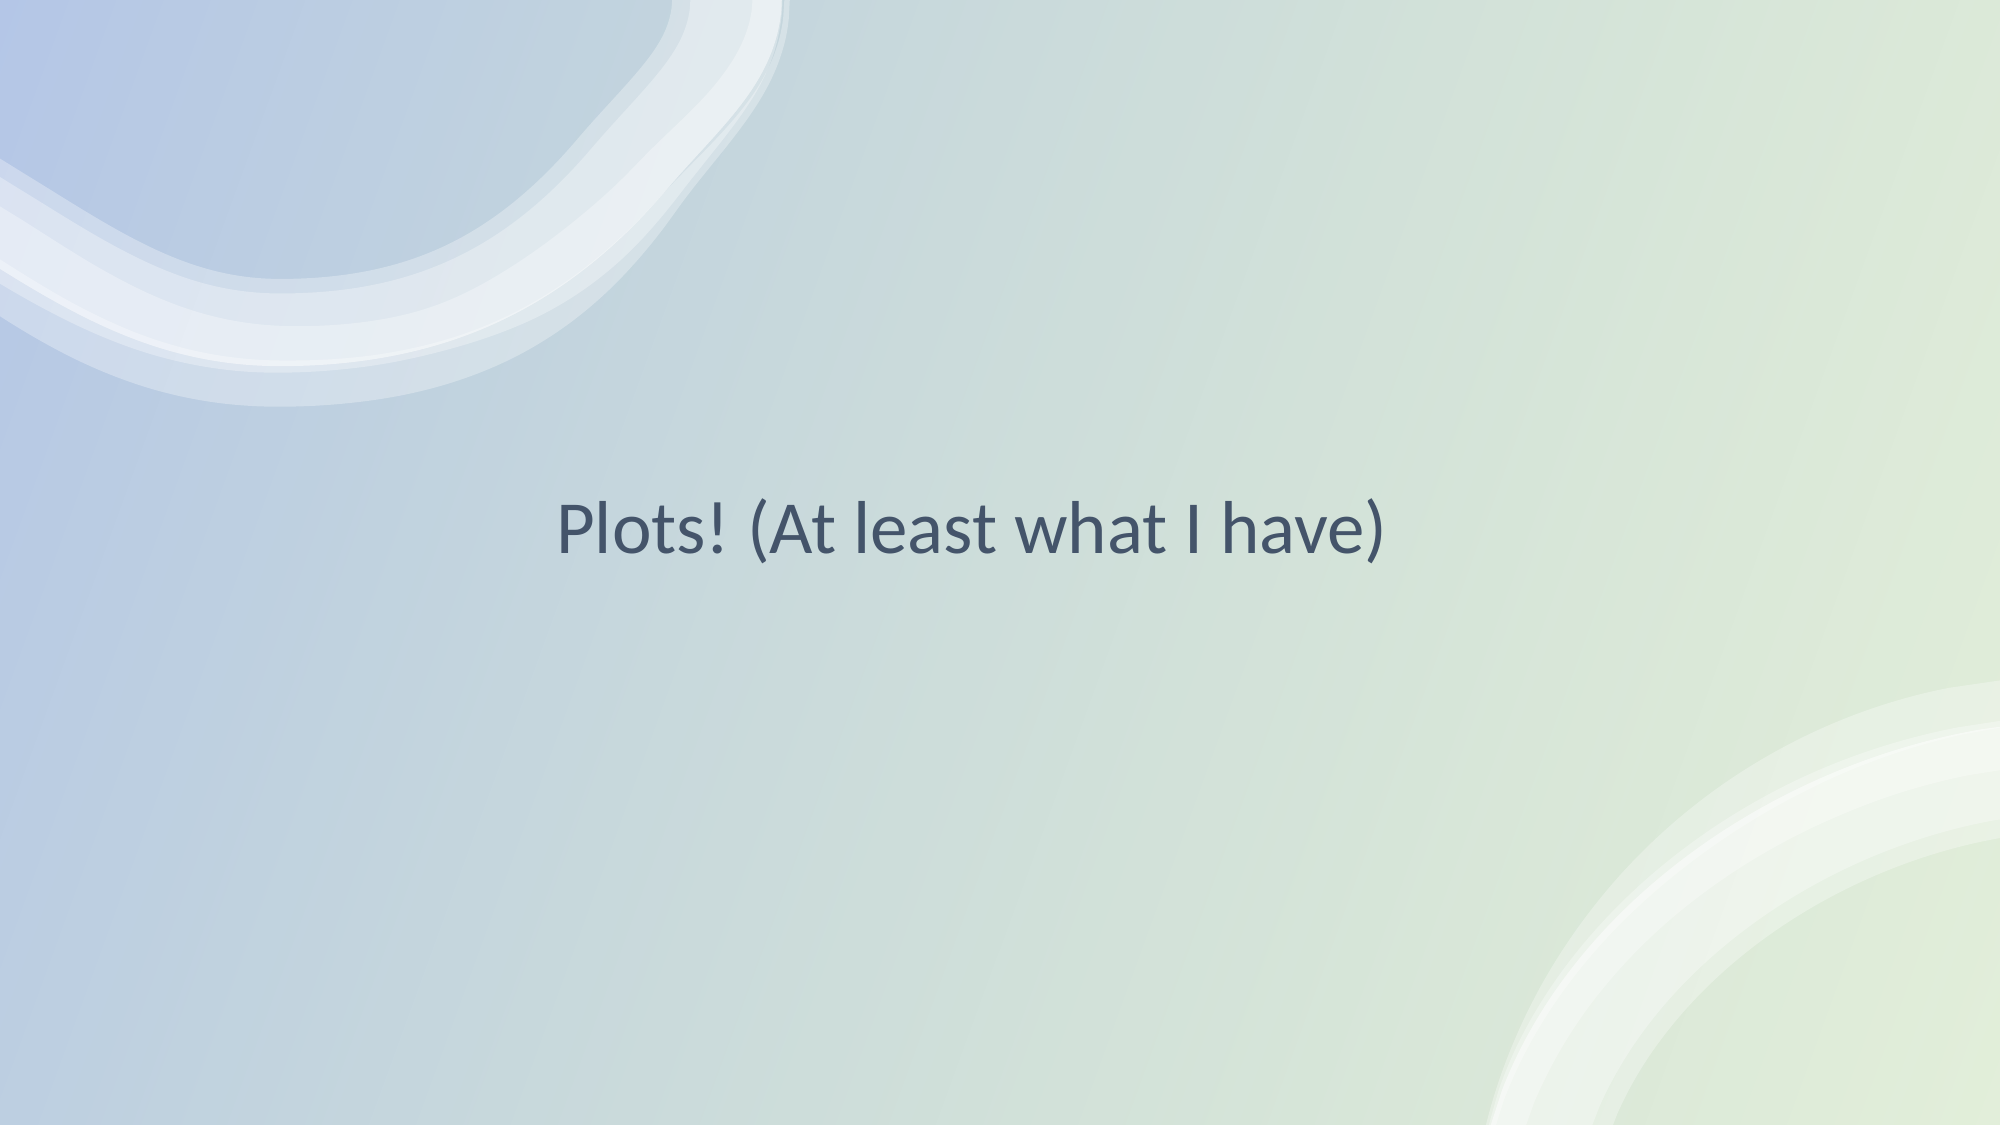

# Plots! (At least what I have)